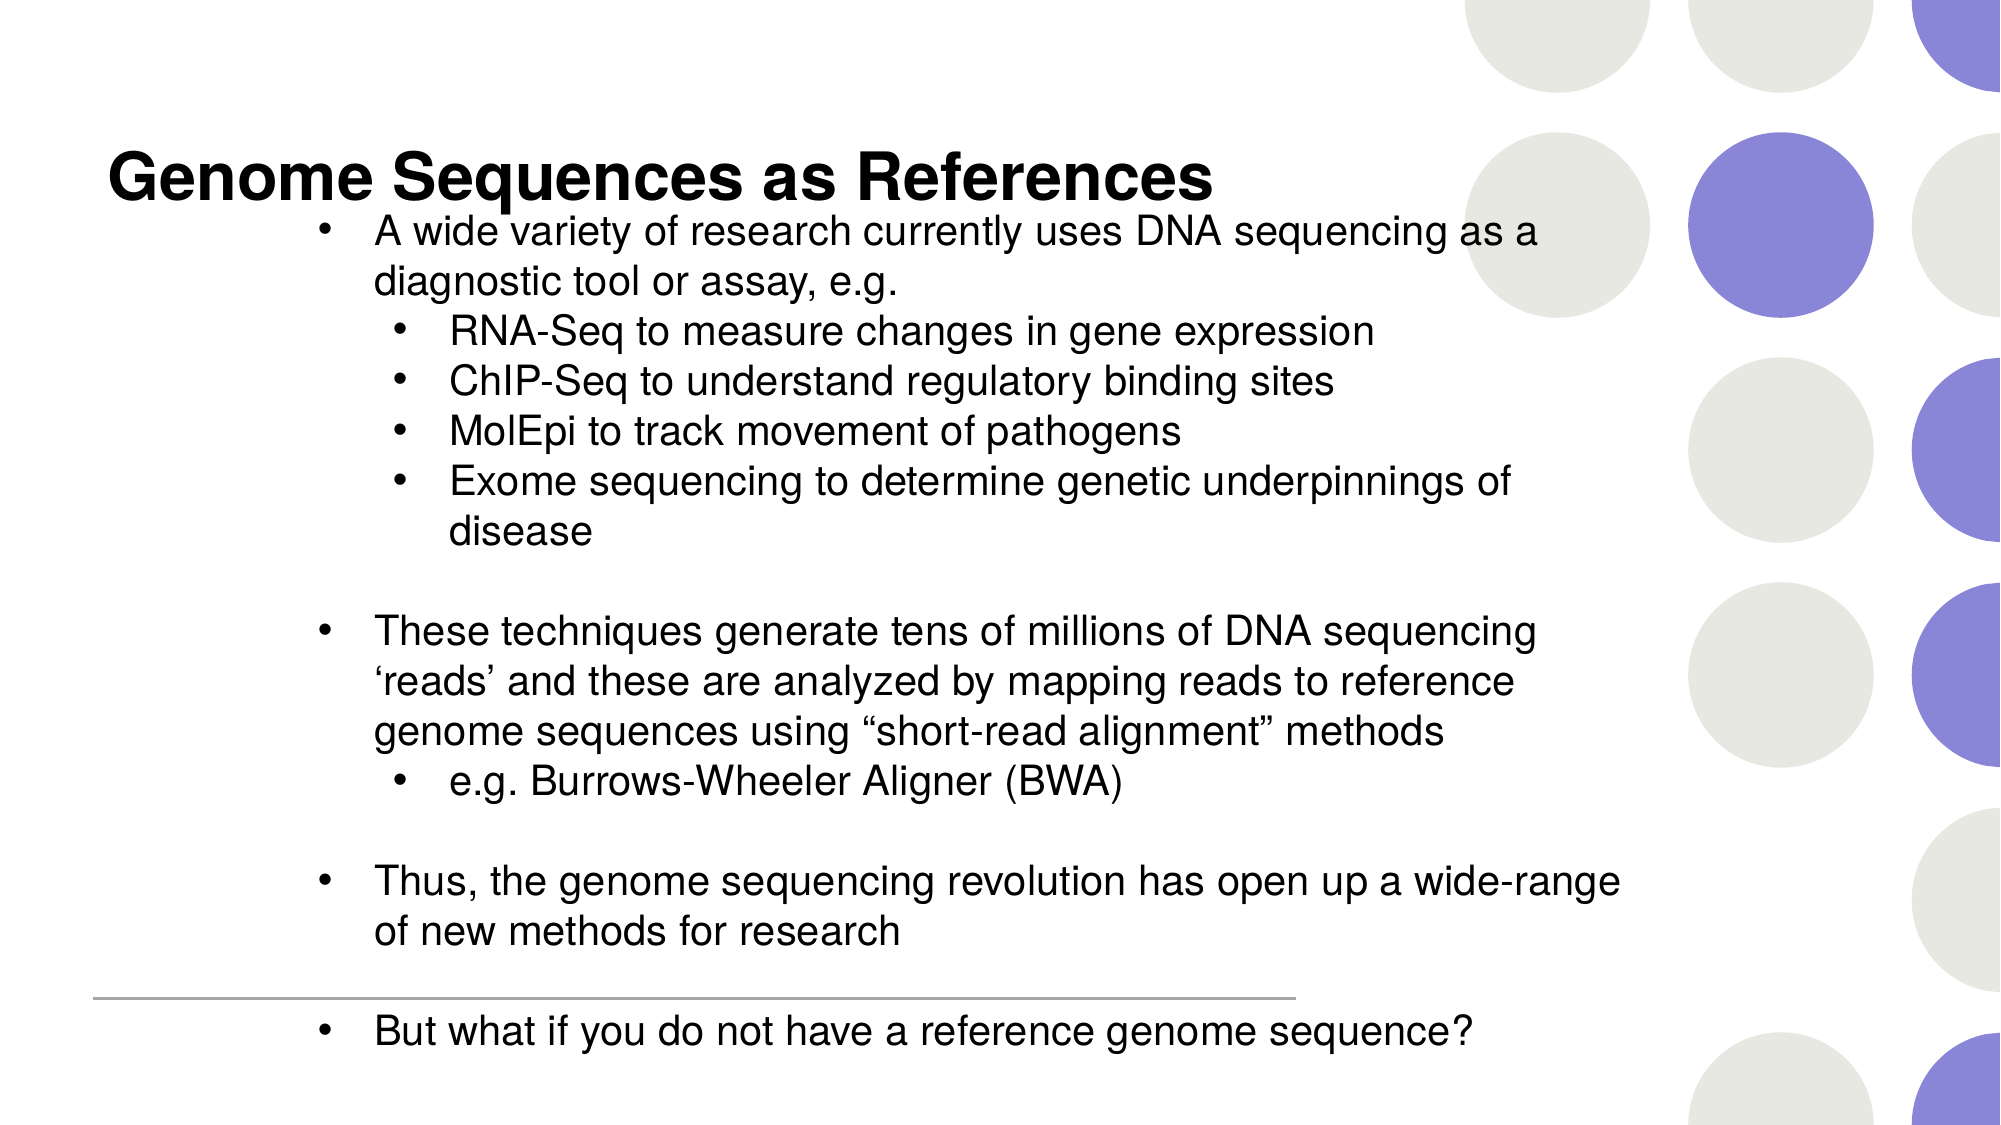

# Genome Sequences as References
A wide variety of research currently uses DNA sequencing as a diagnostic tool or assay, e.g.
RNA-Seq to measure changes in gene expression
ChIP-Seq to understand regulatory binding sites
MolEpi to track movement of pathogens
Exome sequencing to determine genetic underpinnings of disease

These techniques generate tens of millions of DNA sequencing ‘reads’ and these are analyzed by mapping reads to reference genome sequences using “short-read alignment” methods
e.g. Burrows-Wheeler Aligner (BWA)

Thus, the genome sequencing revolution has open up a wide-range of new methods for research

But what if you do not have a reference genome sequence?